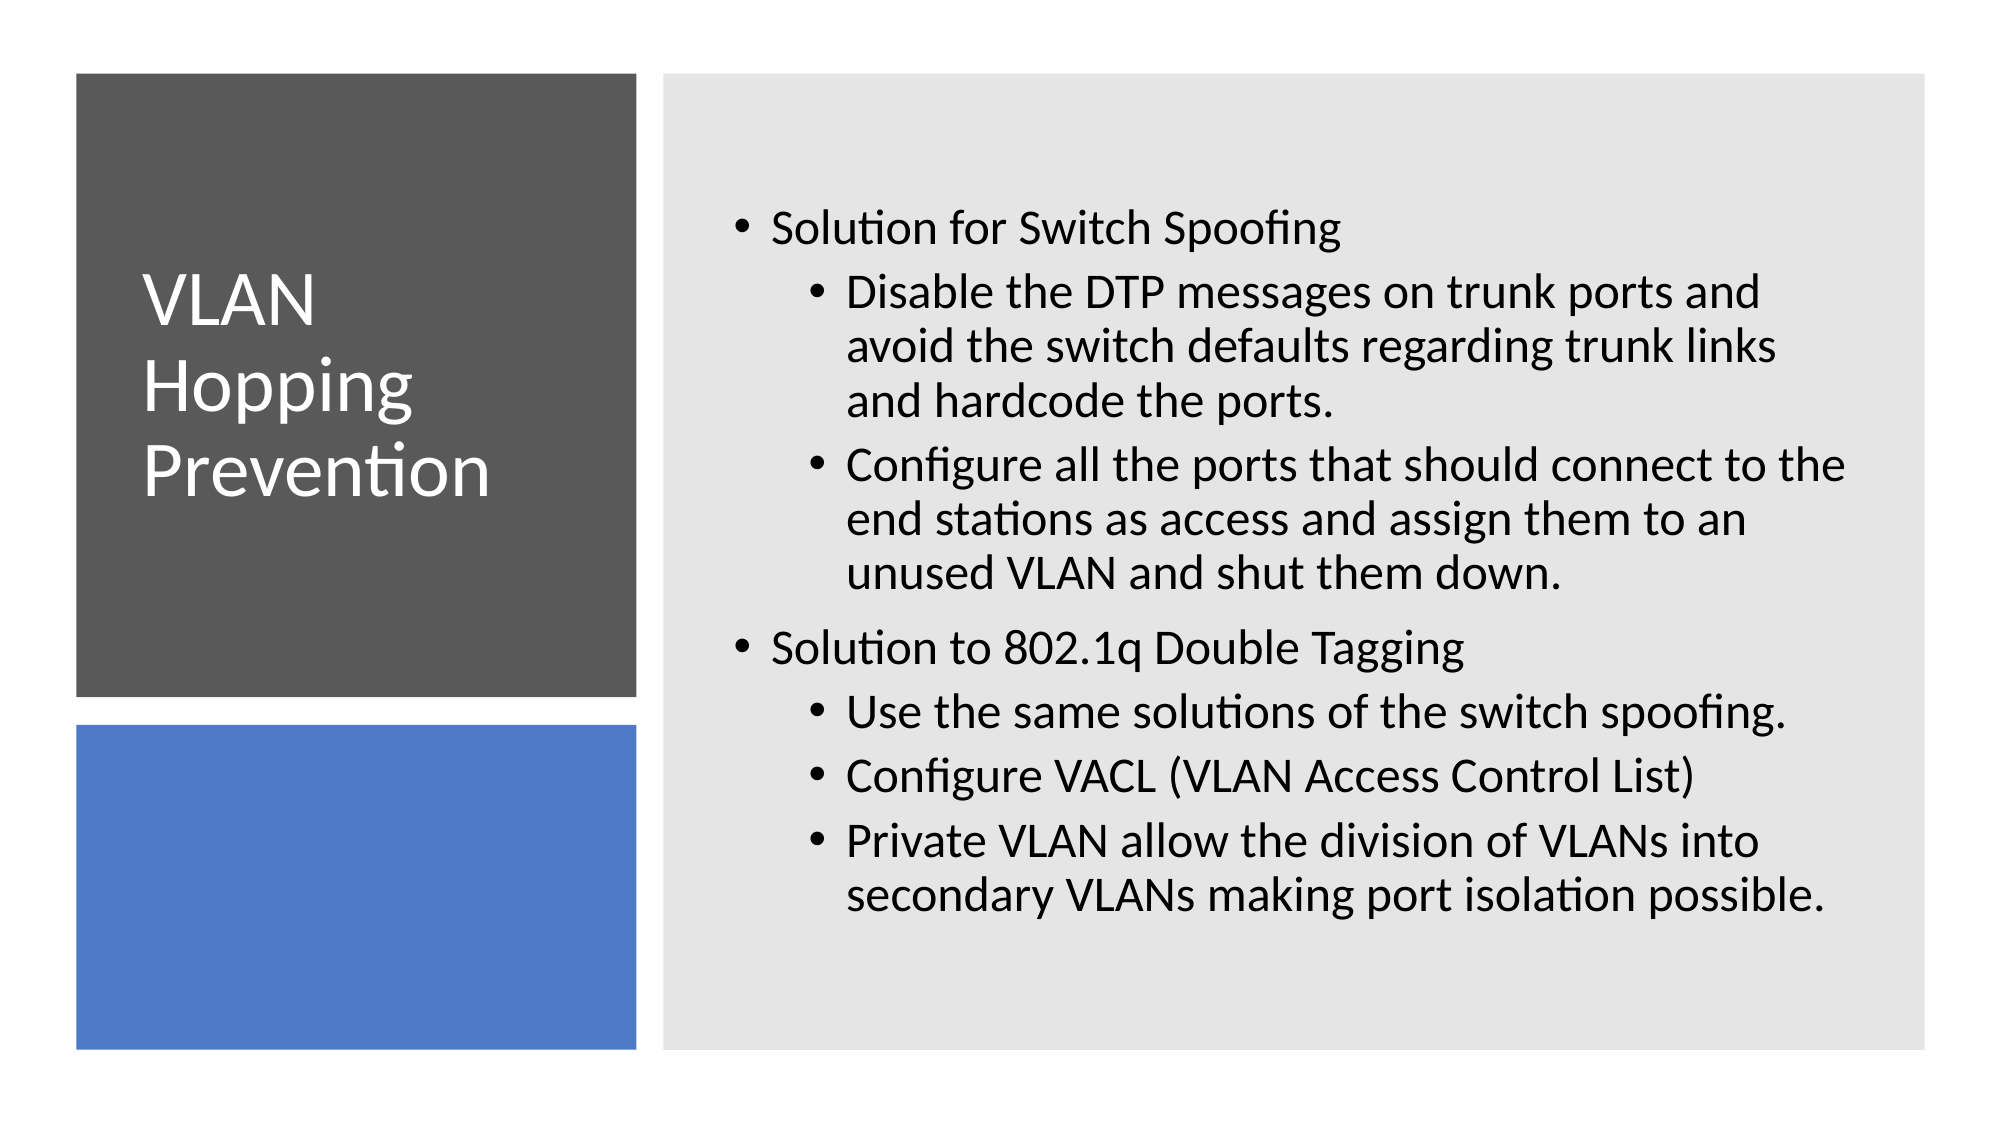

Solution for Switch Spoofing
Disable the DTP messages on trunk ports and avoid the switch defaults regarding trunk links and hardcode the ports.
Configure all the ports that should connect to the end stations as access and assign them to an unused VLAN and shut them down.
Solution to 802.1q Double Tagging
Use the same solutions of the switch spoofing.
Configure VACL (VLAN Access Control List)
Private VLAN allow the division of VLANs into secondary VLANs making port isolation possible.
# VLAN Hopping Prevention